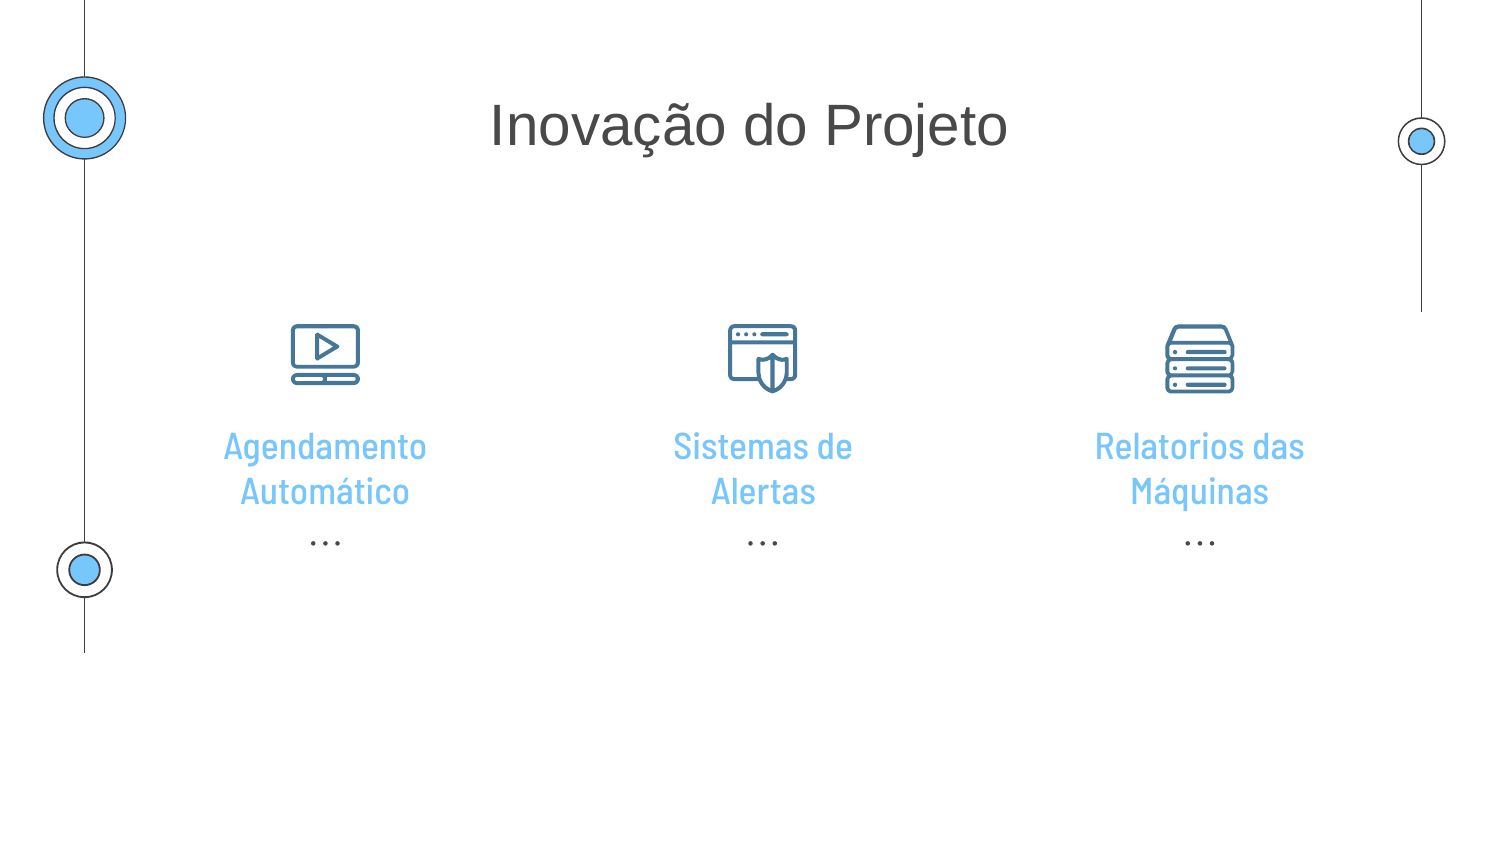

Inovação do Projeto

Agendamento Automático
Sistemas de Alertas
Relatorios das Máquinas